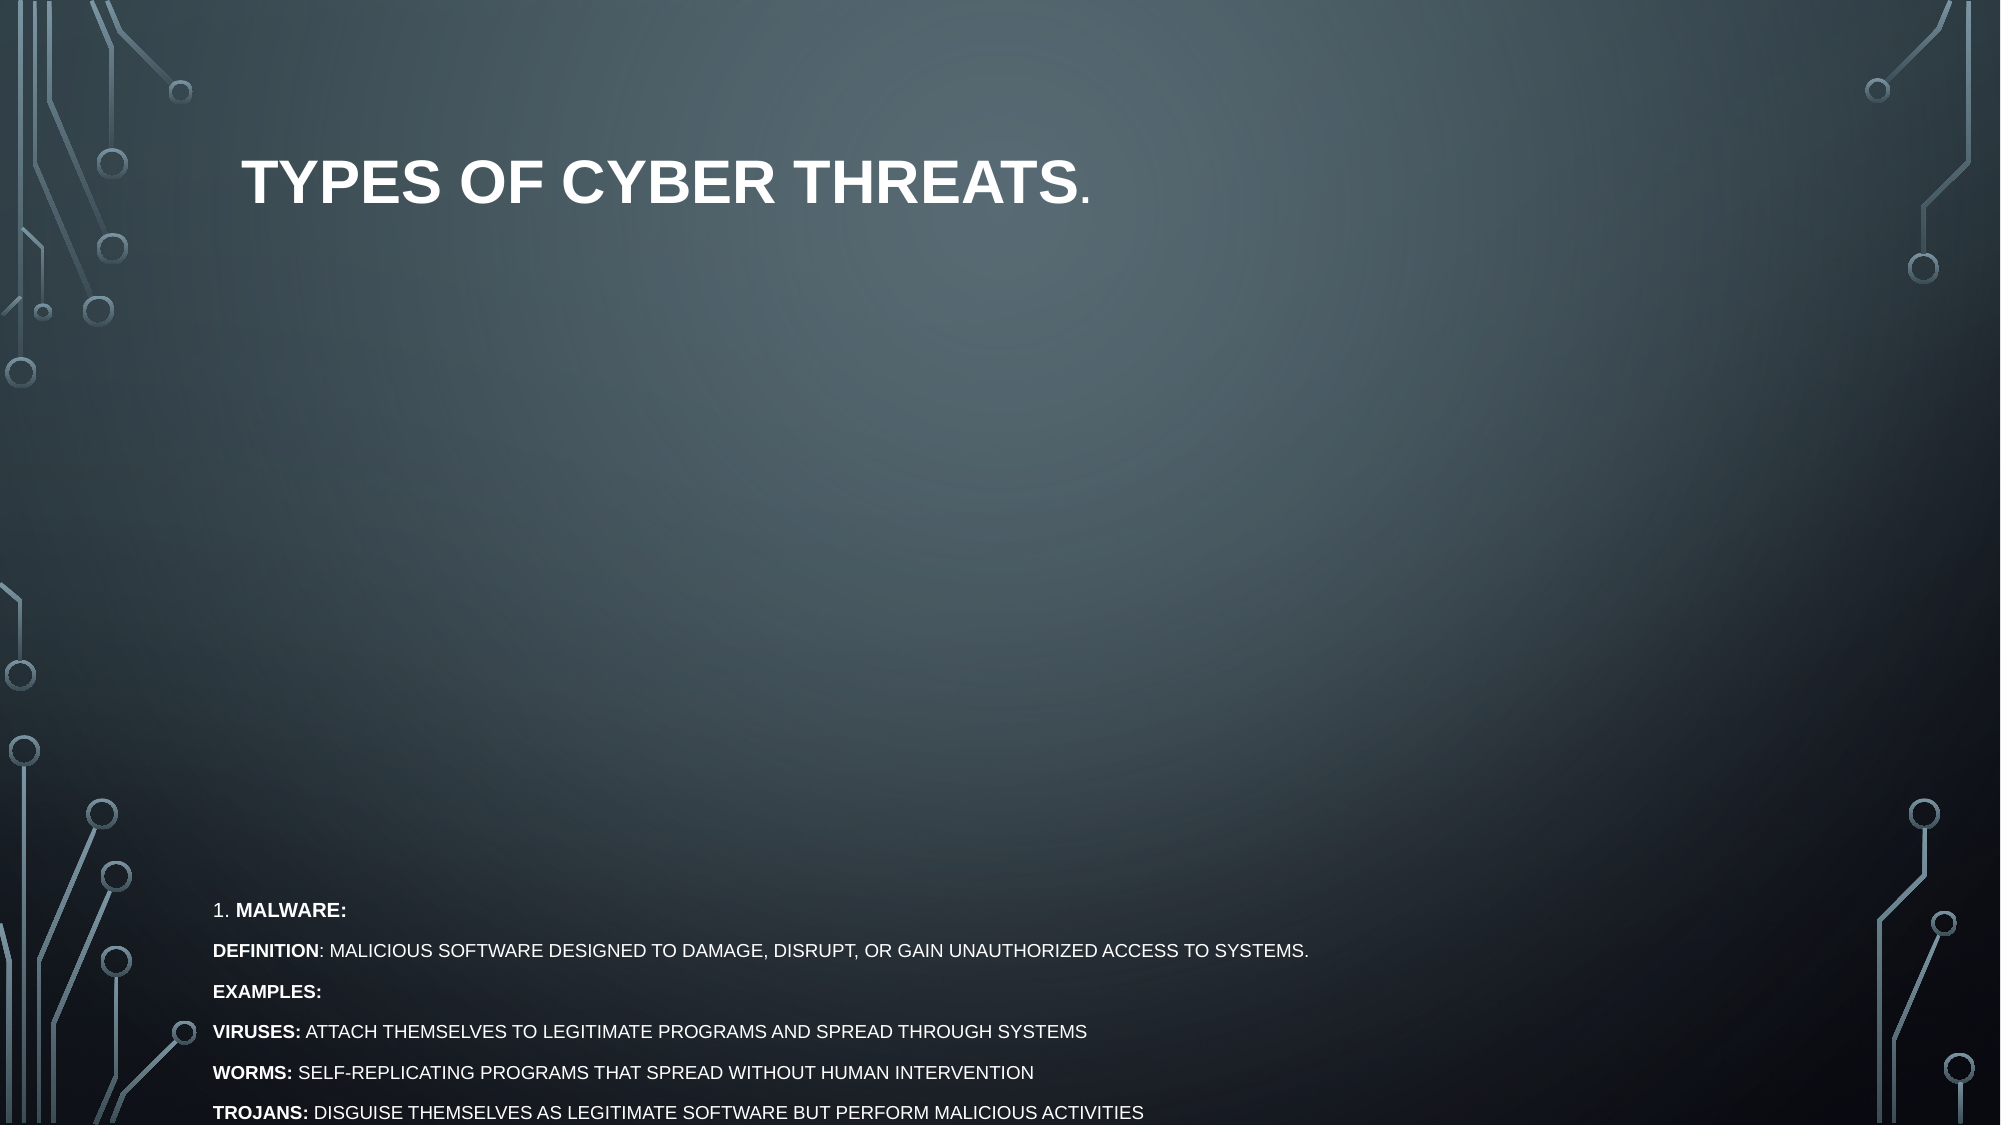

Types of Cyber Threats.

# 1. malware: Definition: Malicious software designed to damage, disrupt, or gain unauthorized access to systems. Examples: Viruses: Attach themselves to legitimate programs and spread through systems Worms: Self-replicating programs that spread without human intervention Trojans: Disguise themselves as legitimate software but perform malicious activities Ransomware: Encrypts files and demands a ransom for decryption